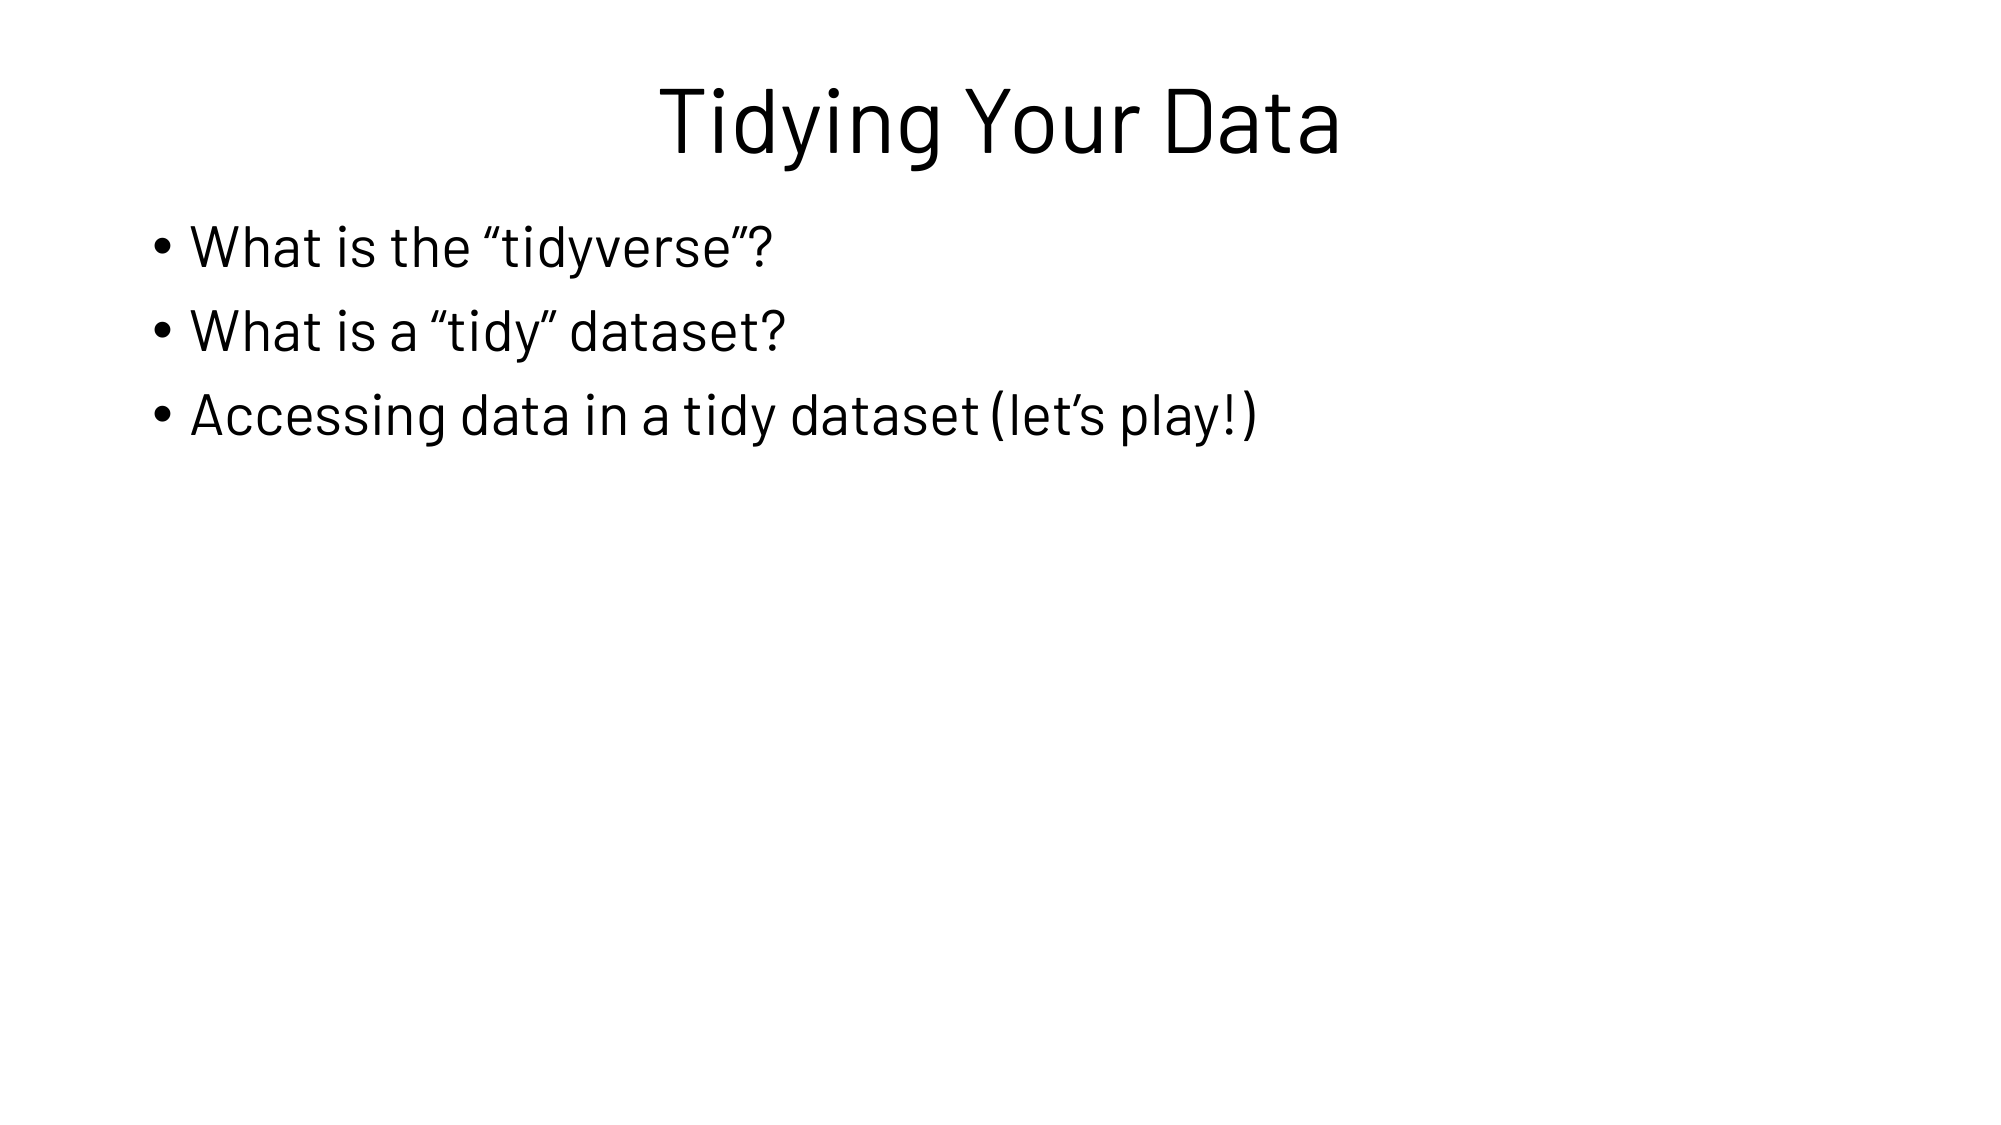

# Tidying Your Data
What is the “tidyverse”?
What is a “tidy” dataset?
Accessing data in a tidy dataset (let’s play!)